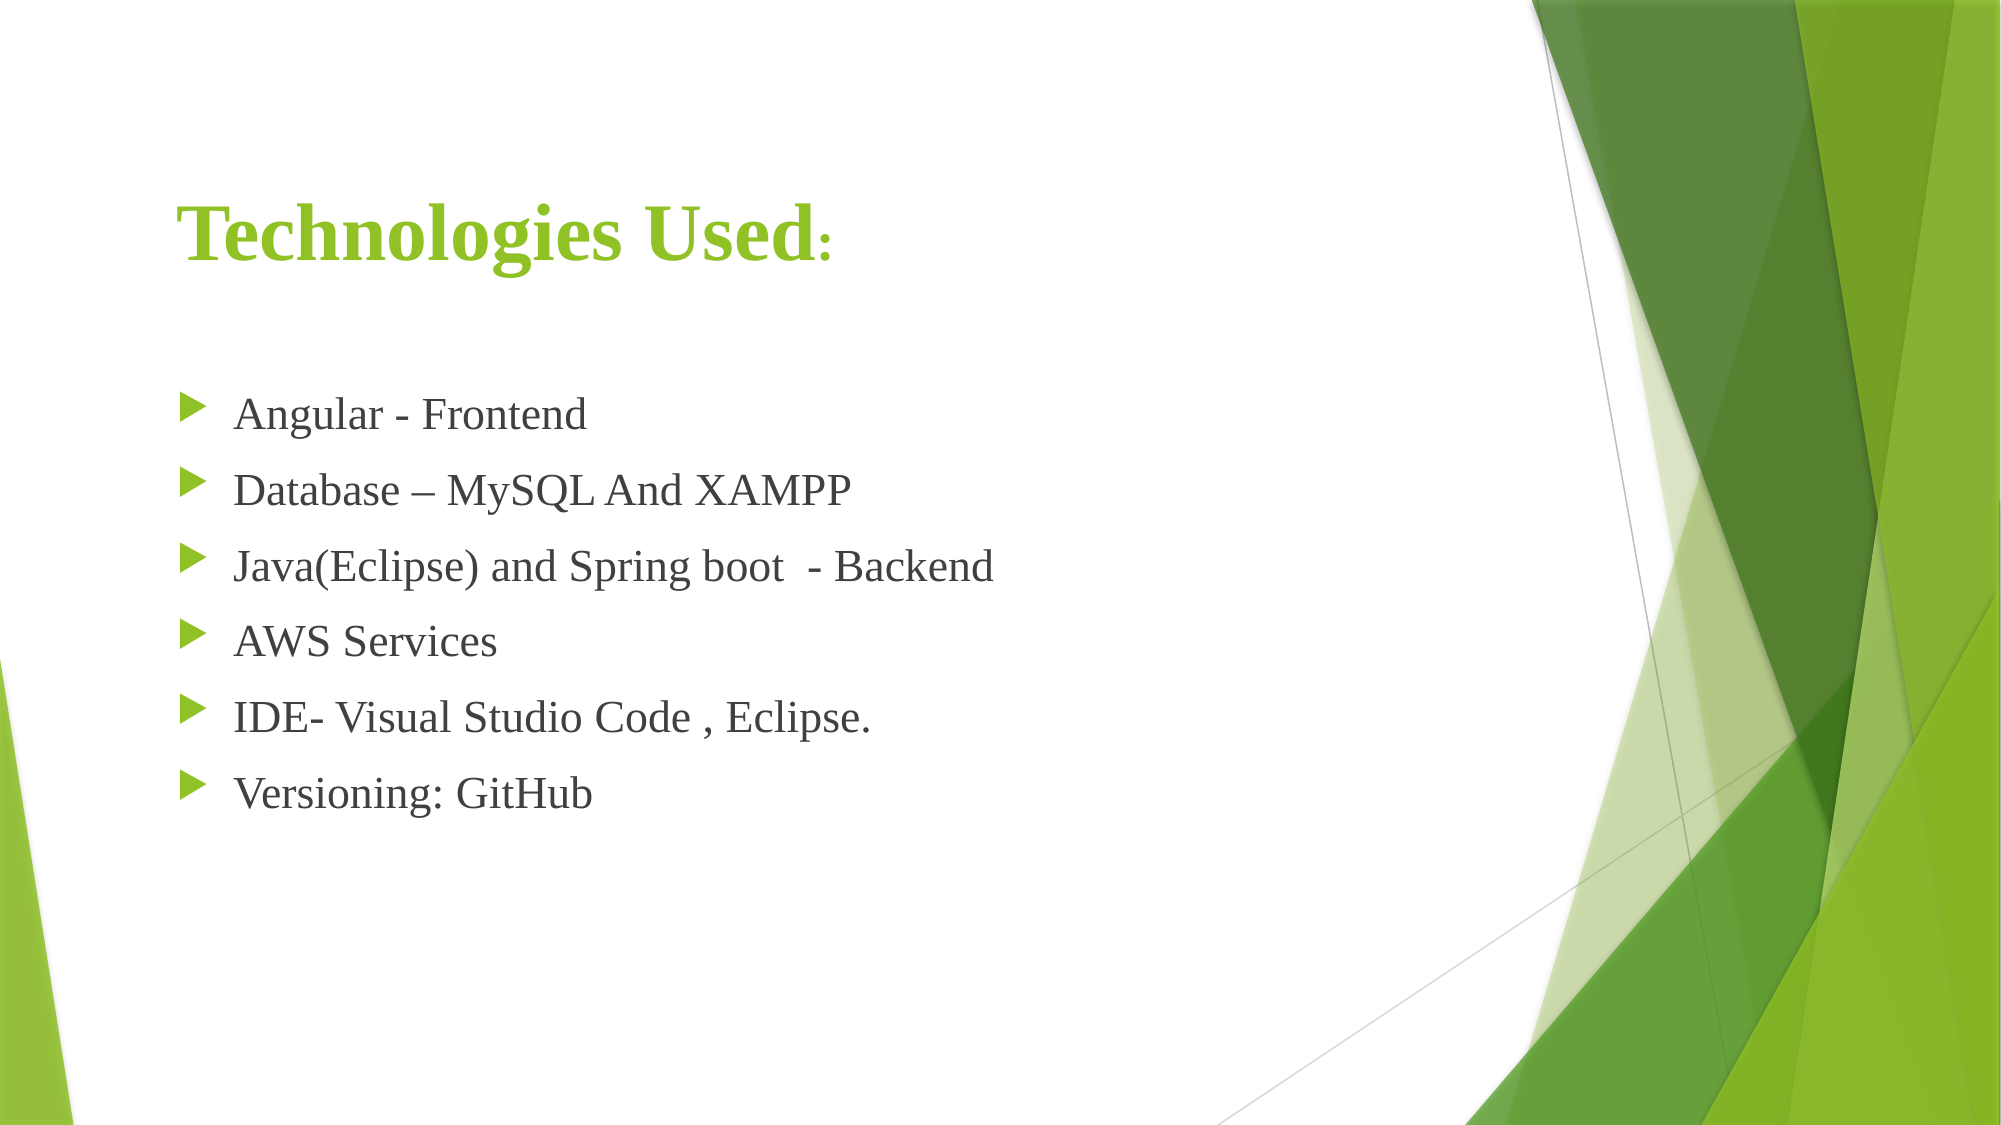

# Technologies Used:
Angular - Frontend
Database – MySQL And XAMPP
Java(Eclipse) and Spring boot  - Backend
AWS Services
IDE- Visual Studio Code , Eclipse.
Versioning: GitHub